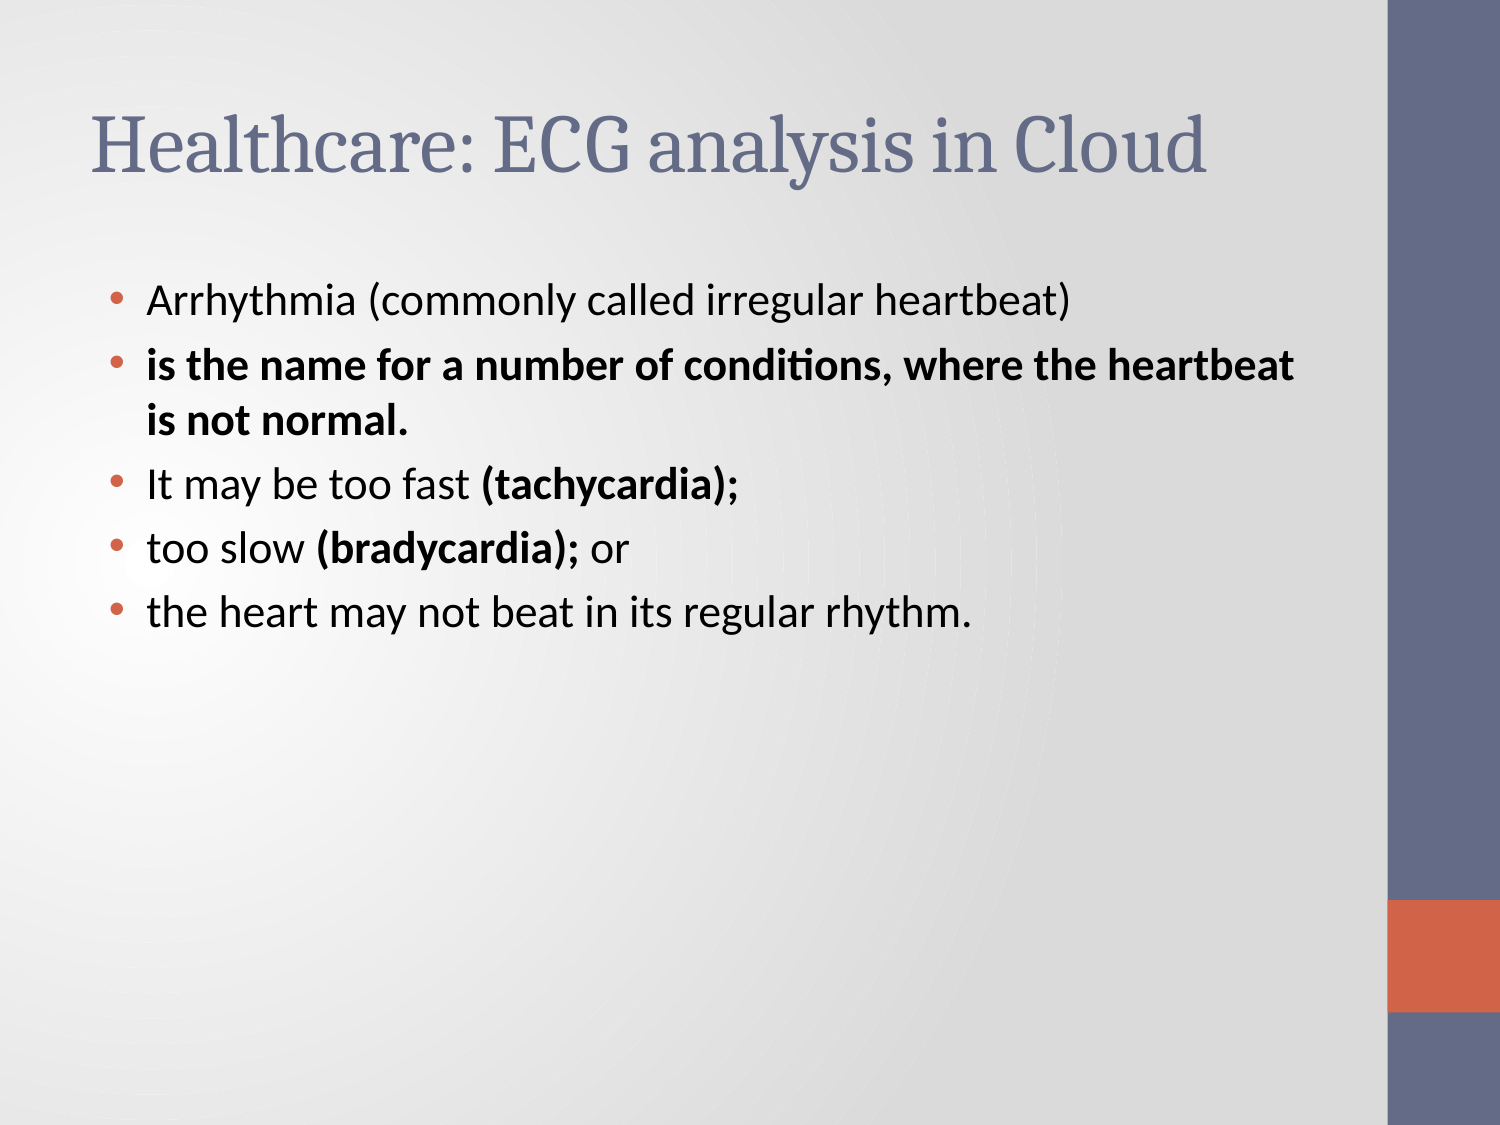

# Healthcare: ECG analysis in Cloud
Arrhythmia (commonly called irregular heartbeat)
is the name for a number of conditions, where the heartbeat is not normal.
It may be too fast (tachycardia);
too slow (bradycardia); or
the heart may not beat in its regular rhythm.